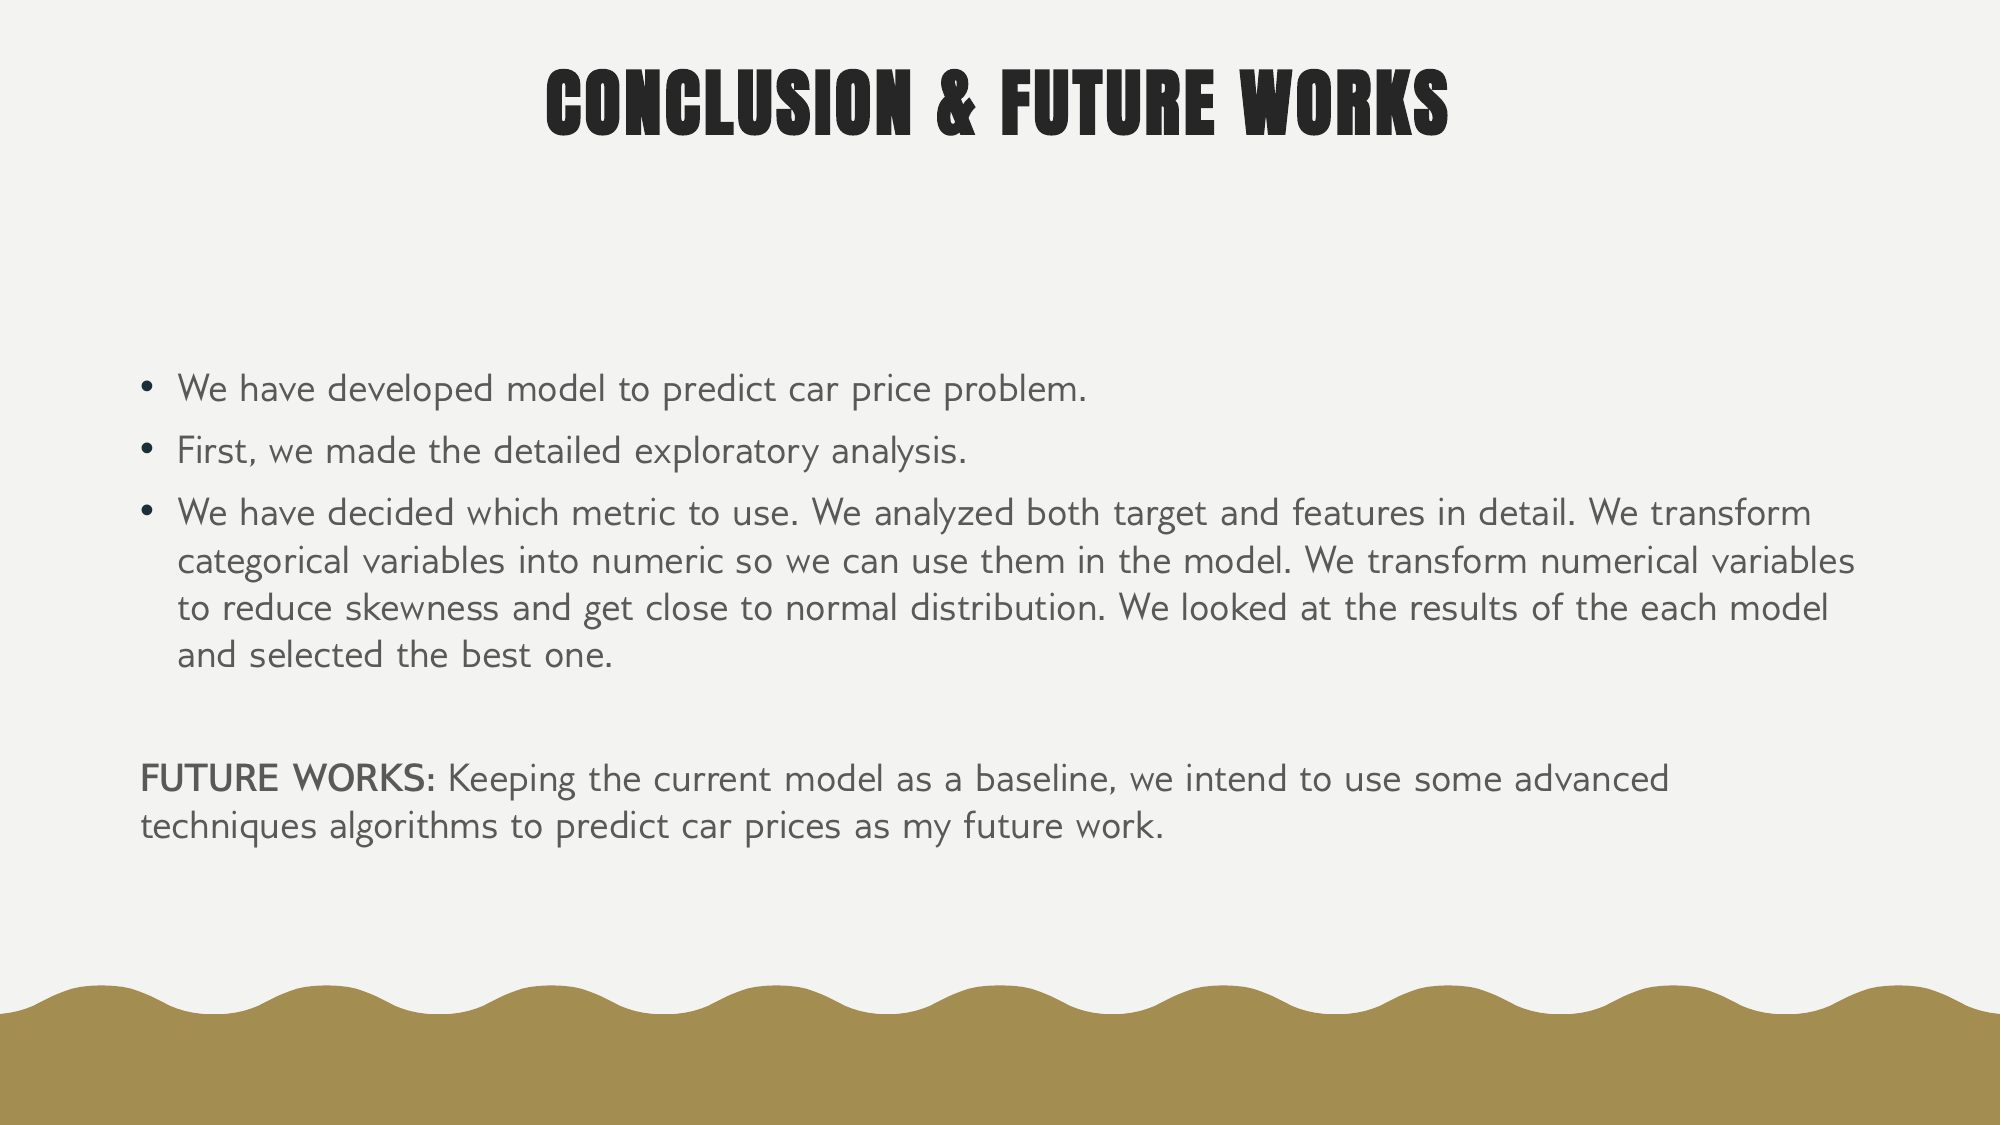

# Conclusion & FUTURE WORKS

We have developed model to predict car price problem.
First, we made the detailed exploratory analysis.
We have decided which metric to use. We analyzed both target and features in detail. We transform categorical variables into numeric so we can use them in the model. We transform numerical variables to reduce skewness and get close to normal distribution. We looked at the results of the each model and selected the best one.

FUTURE WORKS: Keeping the current model as a baseline, we intend to use some advanced techniques algorithms to predict car prices as my future work.